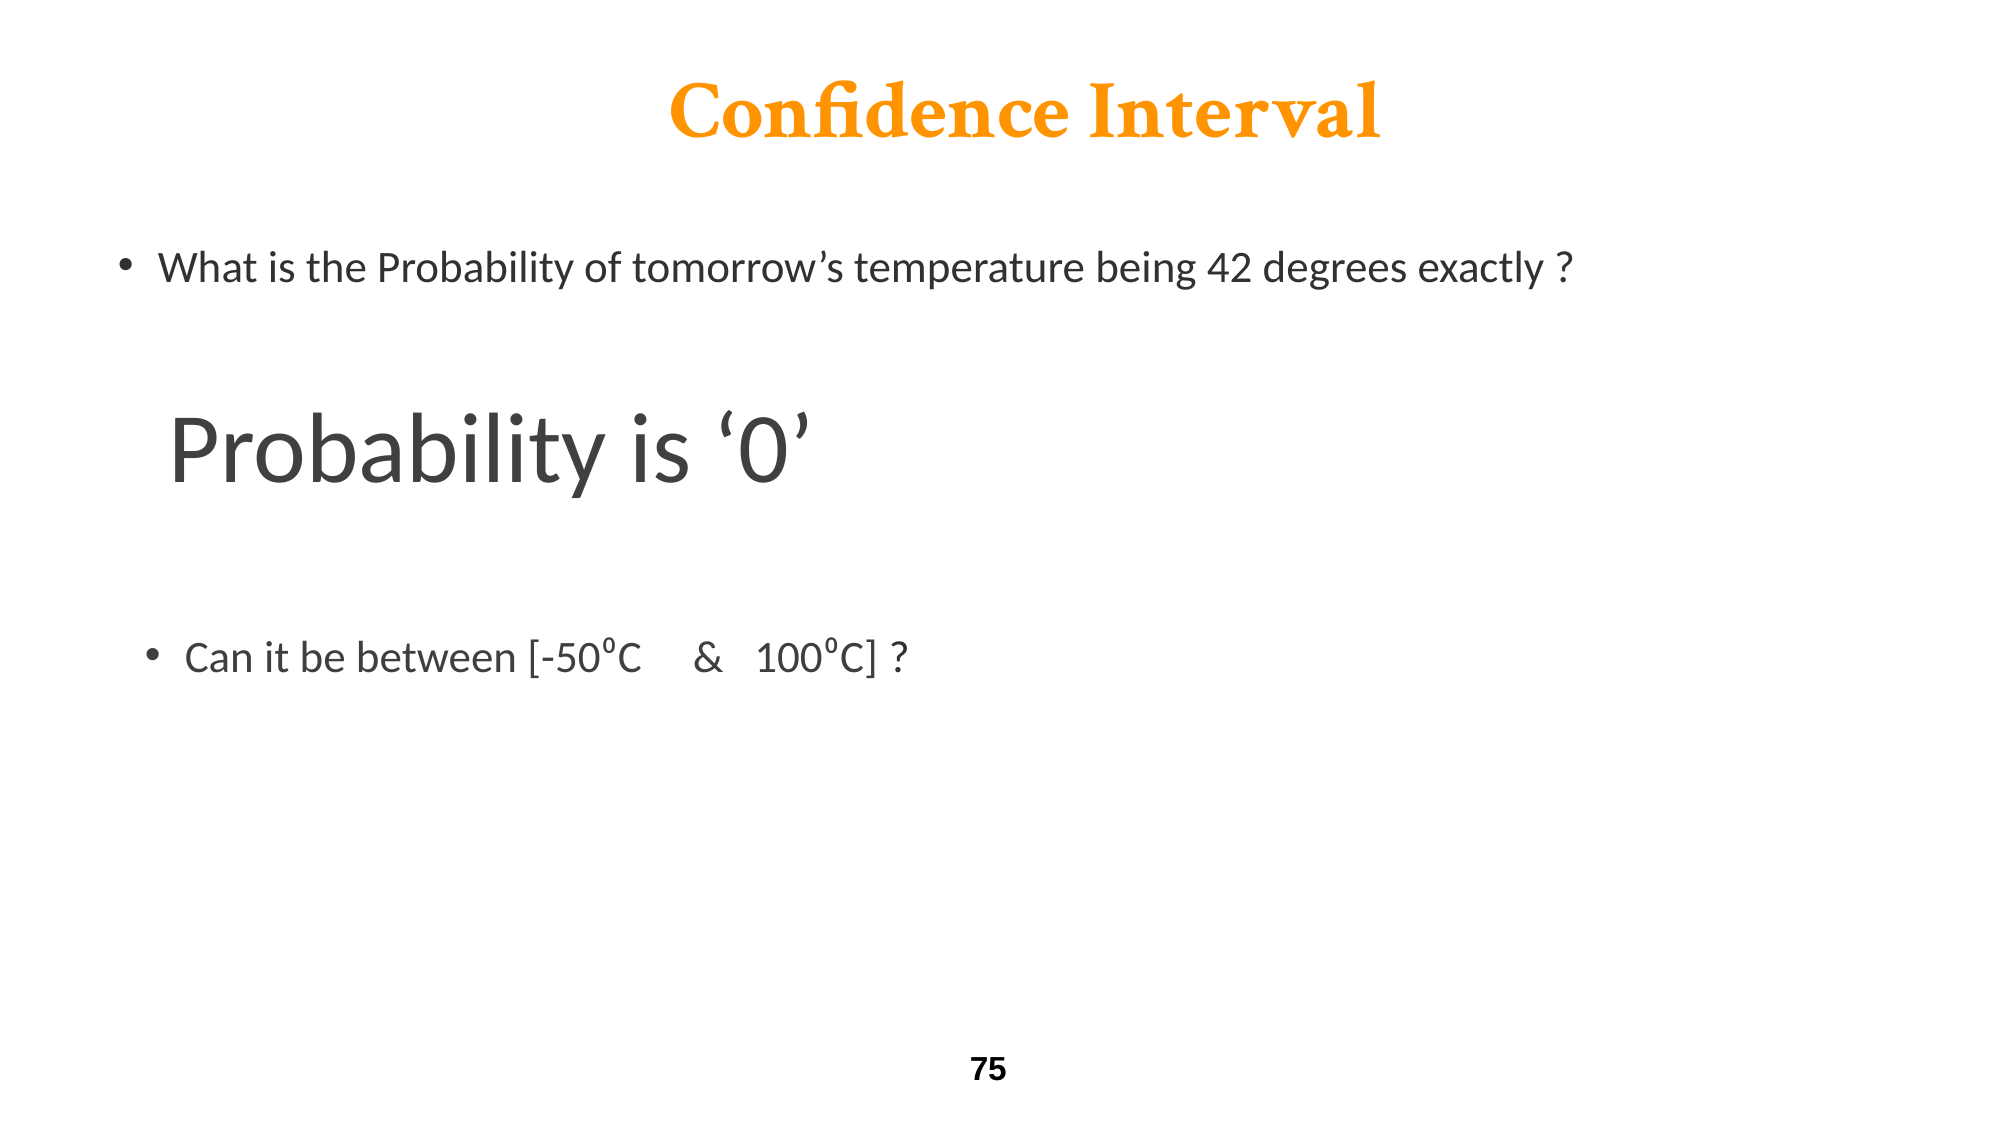

Confidence Interval
What is the Probability of tomorrow’s temperature being 42 degrees exactly ?
  Probability is ‘0’
Can it be between [-50⁰C     &   100⁰C] ?